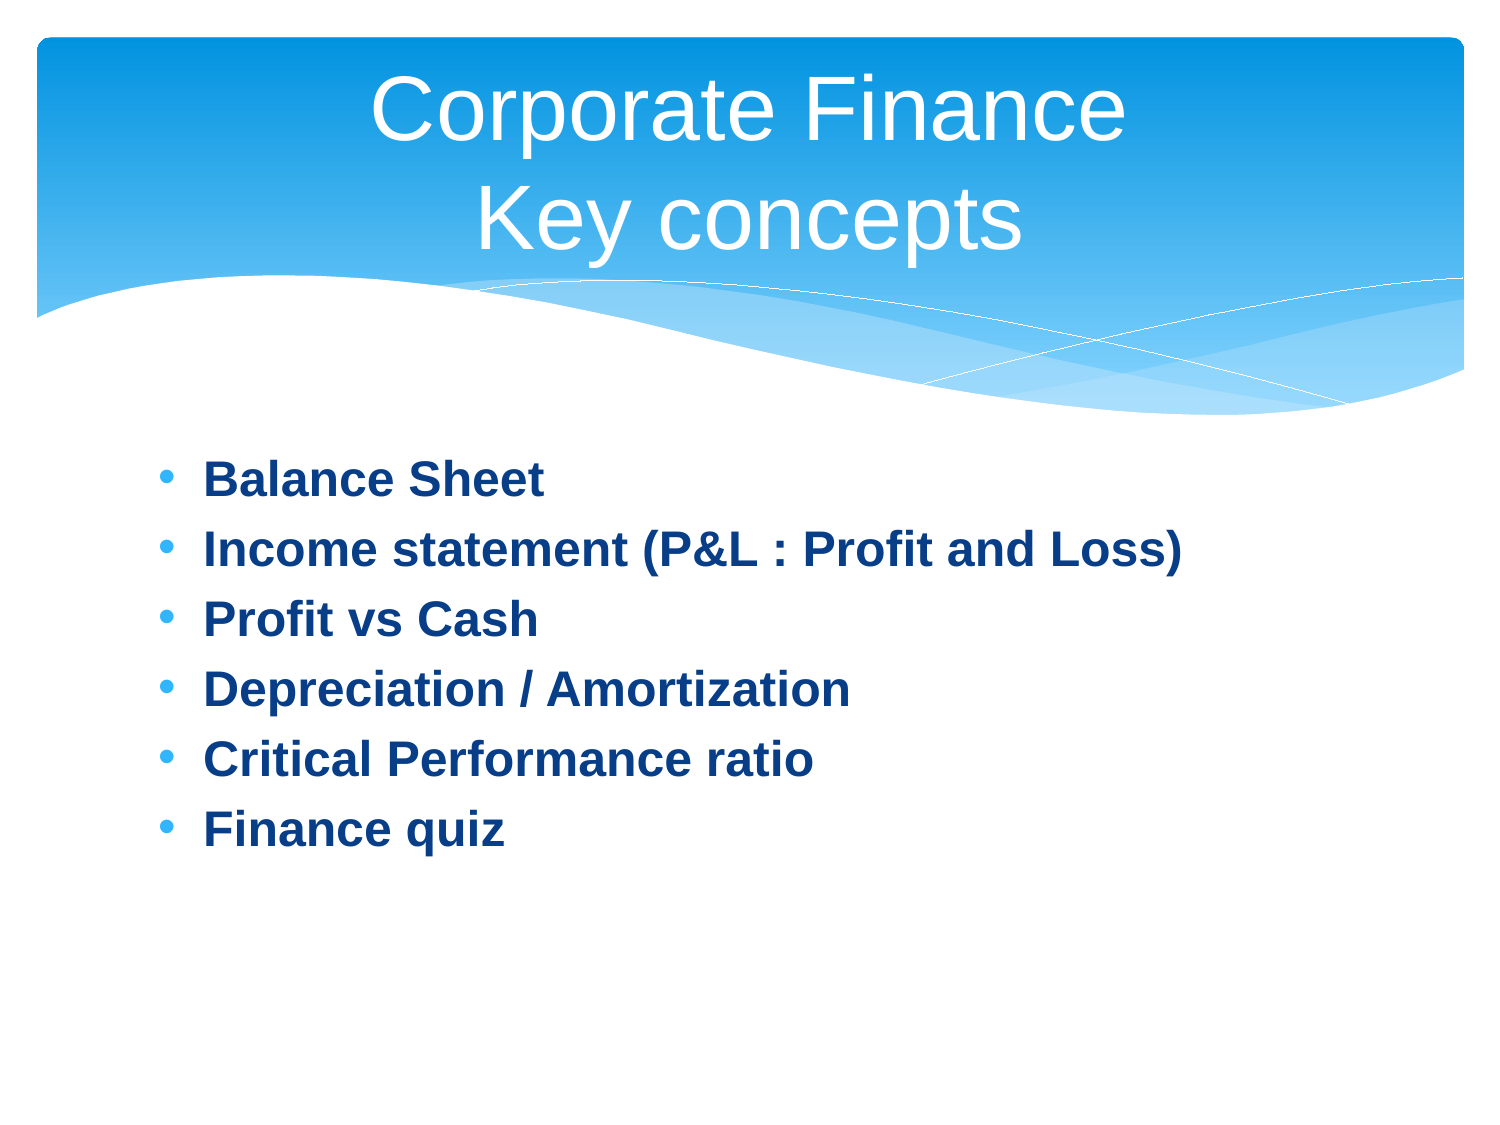

# Corporate Finance Key concepts
Balance Sheet
Income statement (P&L : Profit and Loss)
Profit vs Cash
Depreciation / Amortization
Critical Performance ratio
Finance quiz